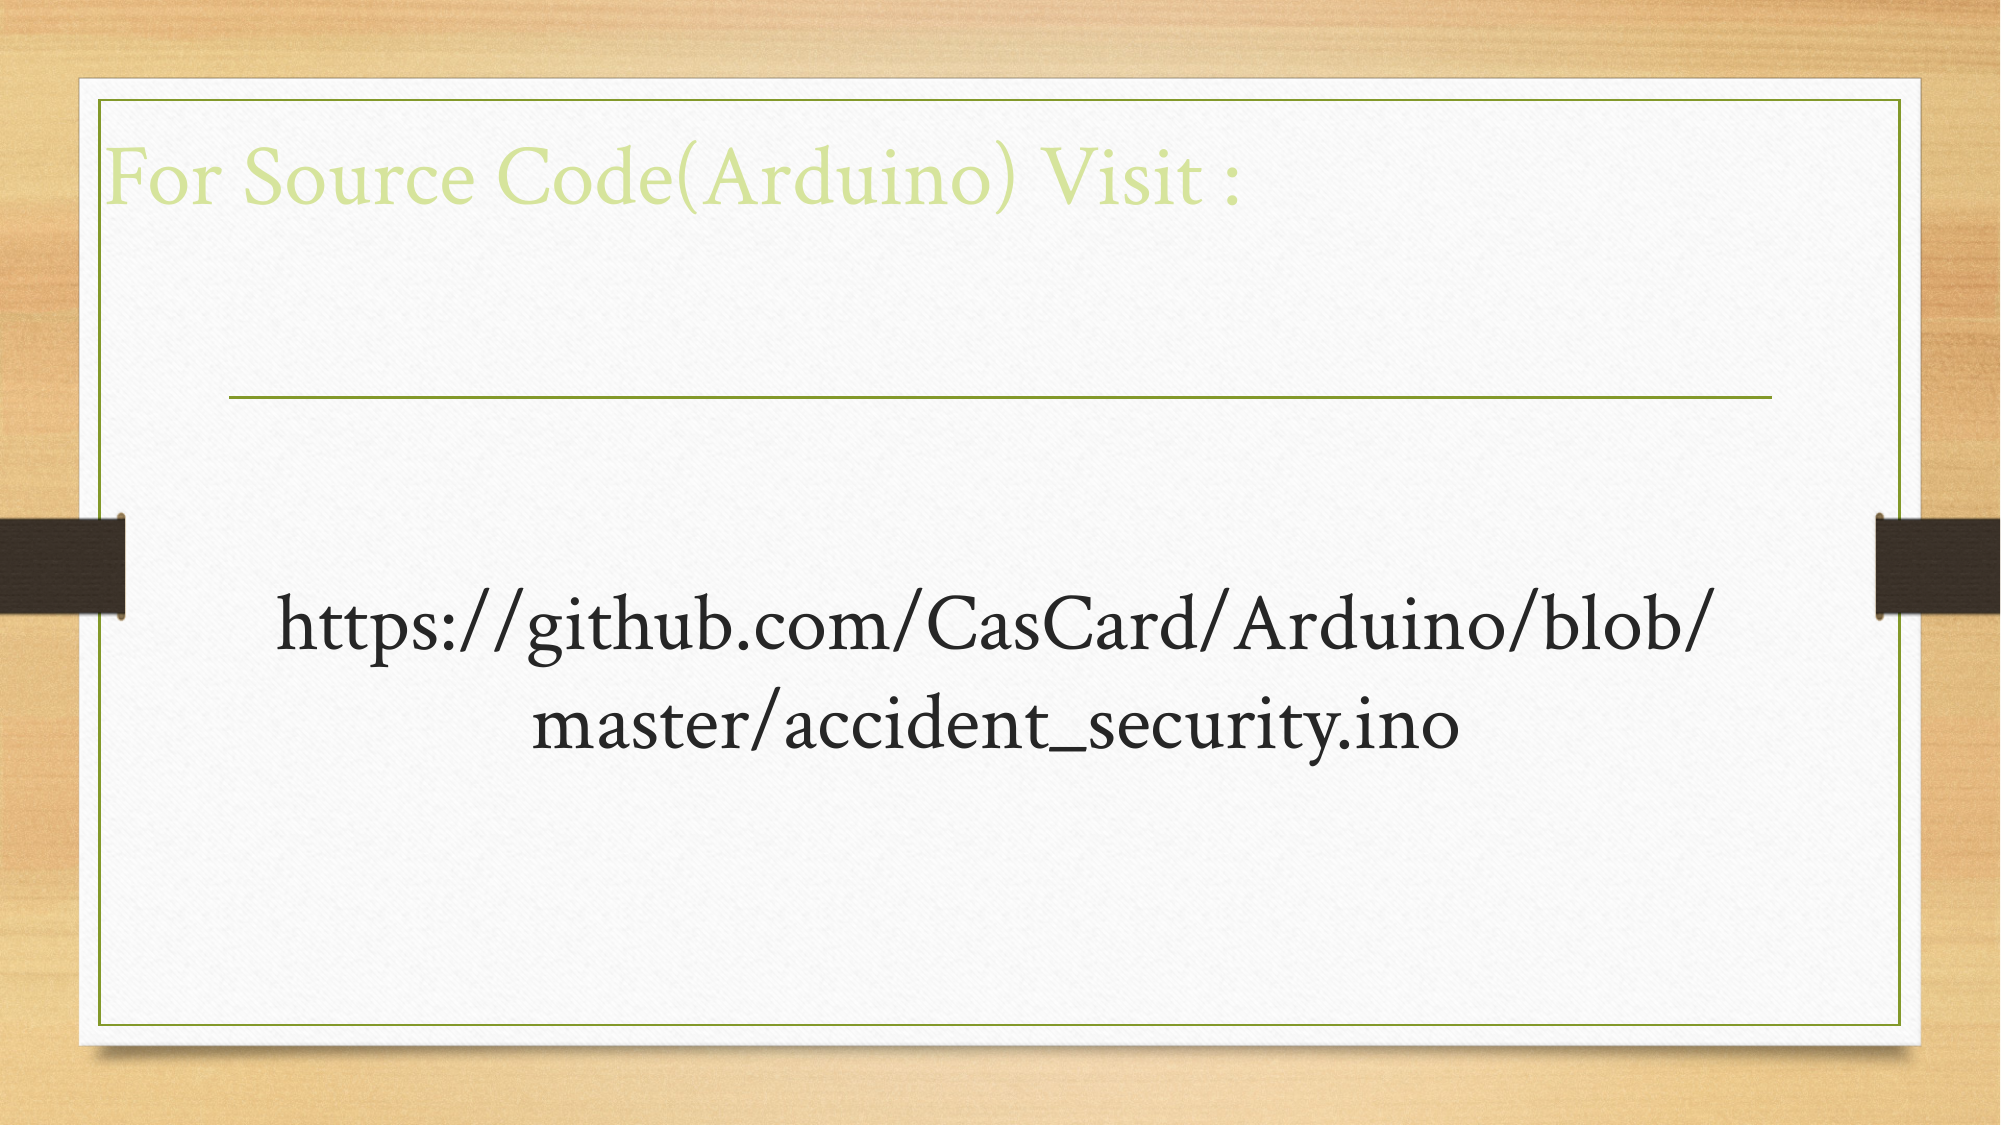

For Source Code(Arduino) Visit :
# https://github.com/CasCard/Arduino/blob/master/accident_security.ino